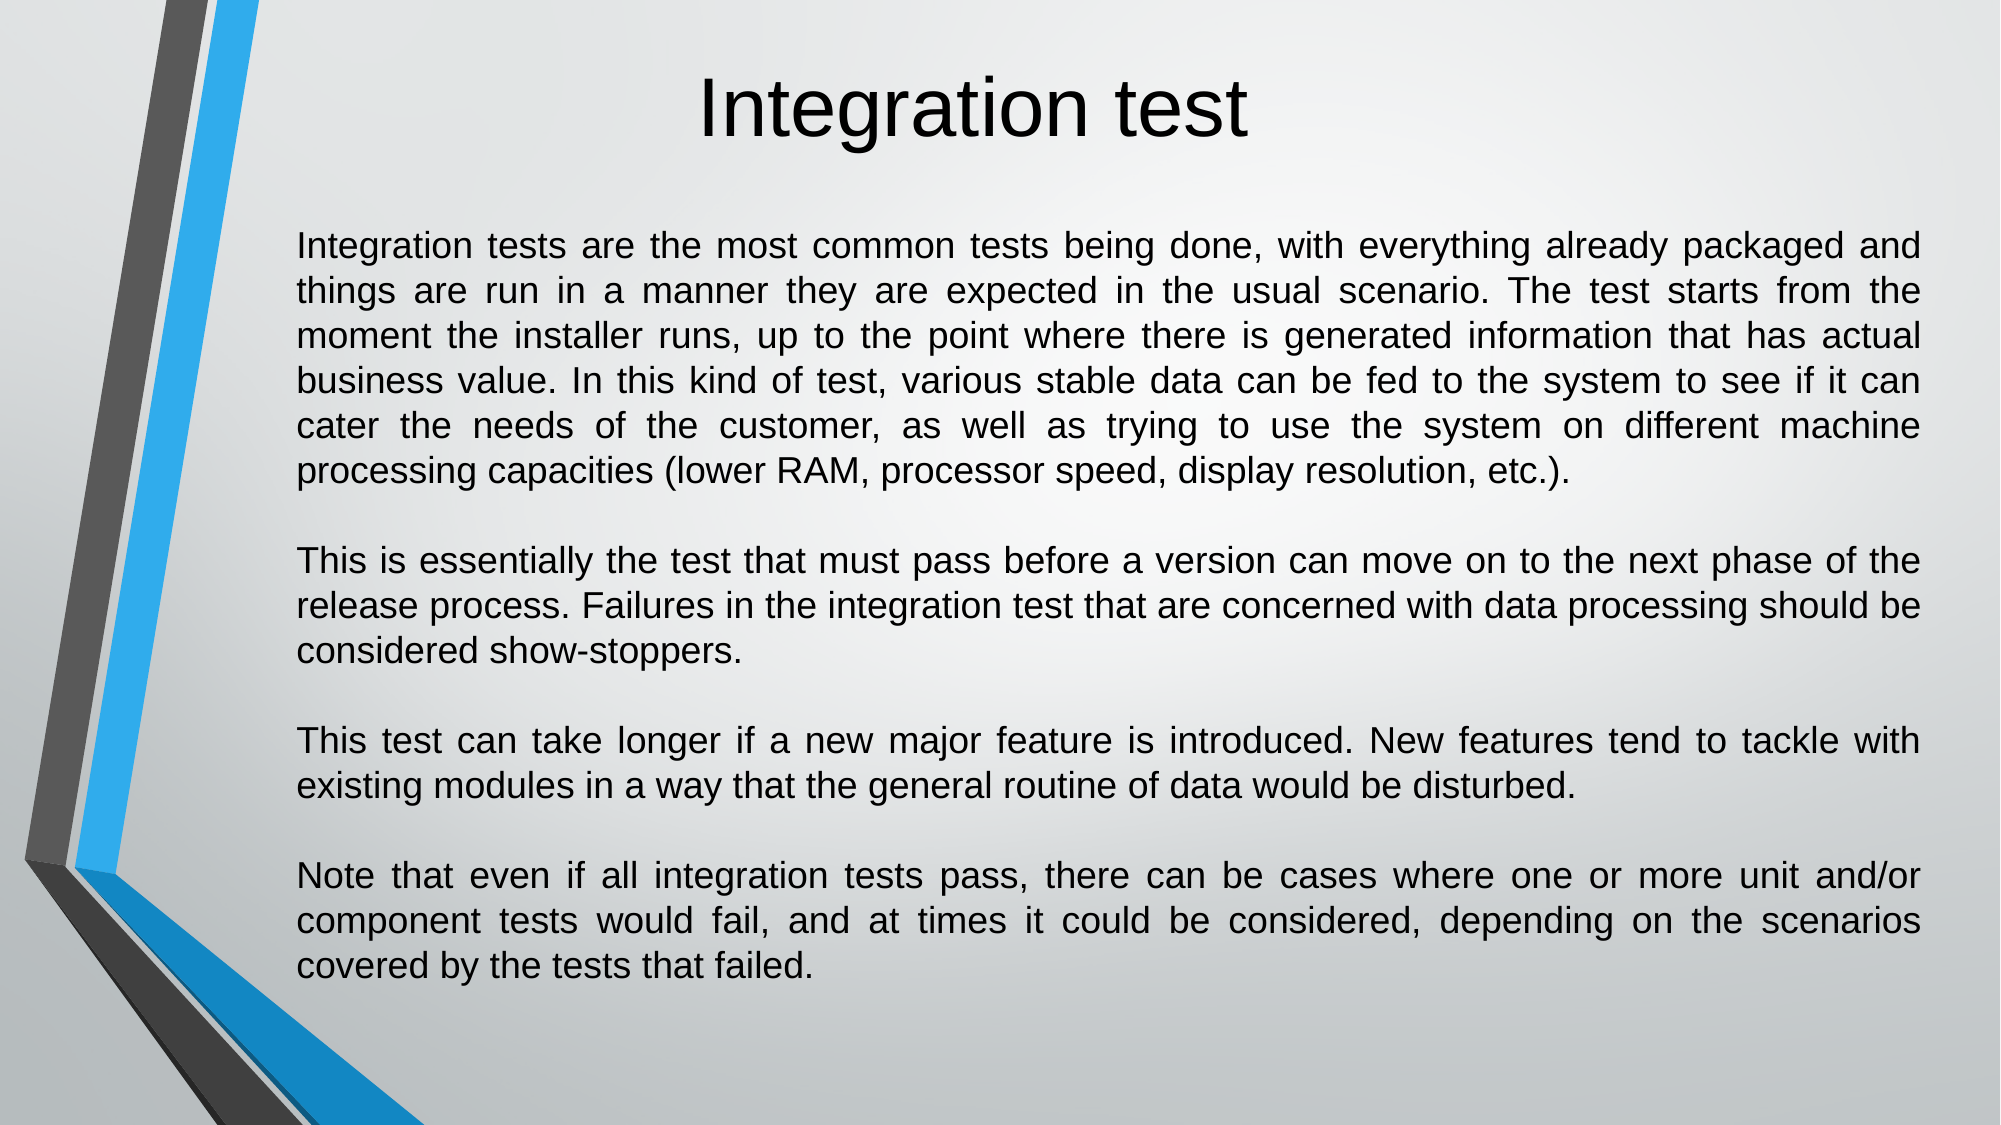

Integration test
Integration tests are the most common tests being done, with everything already packaged and things are run in a manner they are expected in the usual scenario. The test starts from the moment the installer runs, up to the point where there is generated information that has actual business value. In this kind of test, various stable data can be fed to the system to see if it can cater the needs of the customer, as well as trying to use the system on different machine processing capacities (lower RAM, processor speed, display resolution, etc.).

This is essentially the test that must pass before a version can move on to the next phase of the release process. Failures in the integration test that are concerned with data processing should be considered show-stoppers.

This test can take longer if a new major feature is introduced. New features tend to tackle with existing modules in a way that the general routine of data would be disturbed.

Note that even if all integration tests pass, there can be cases where one or more unit and/or component tests would fail, and at times it could be considered, depending on the scenarios covered by the tests that failed.